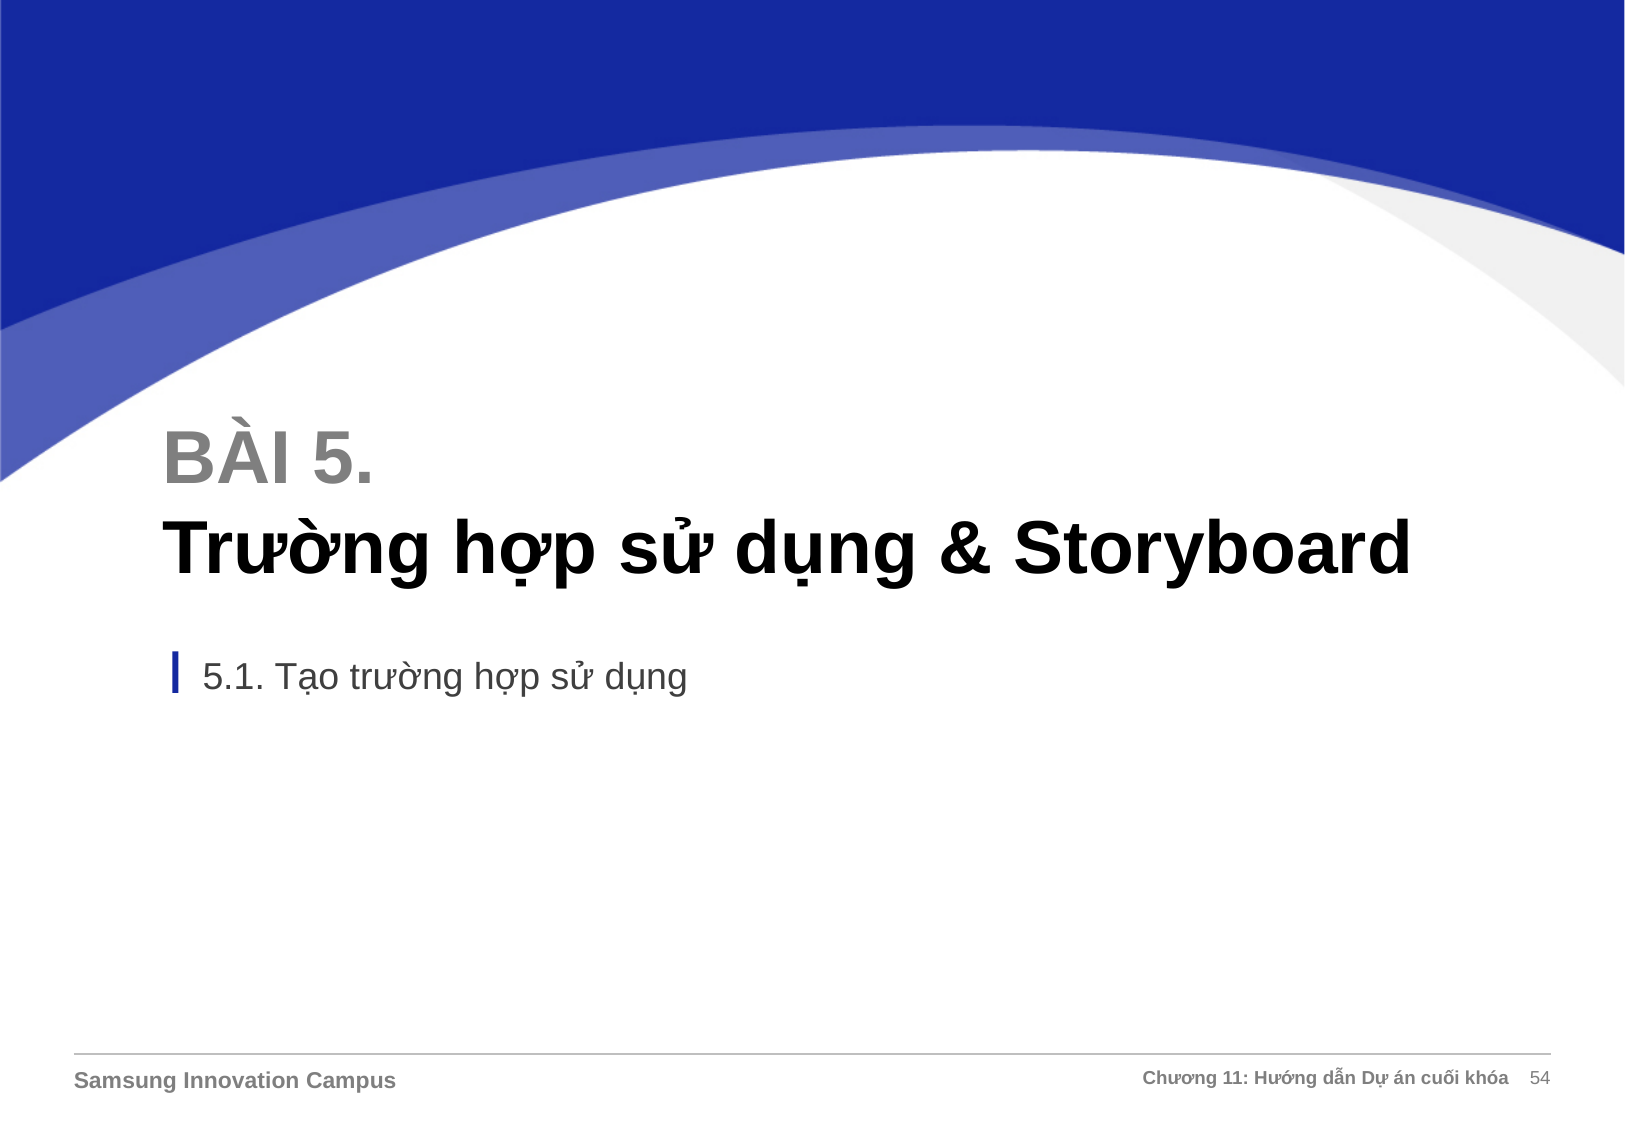

BÀI 5.
Trường hợp sử dụng & Storyboard

5.1. Tạo trường hợp sử dụng